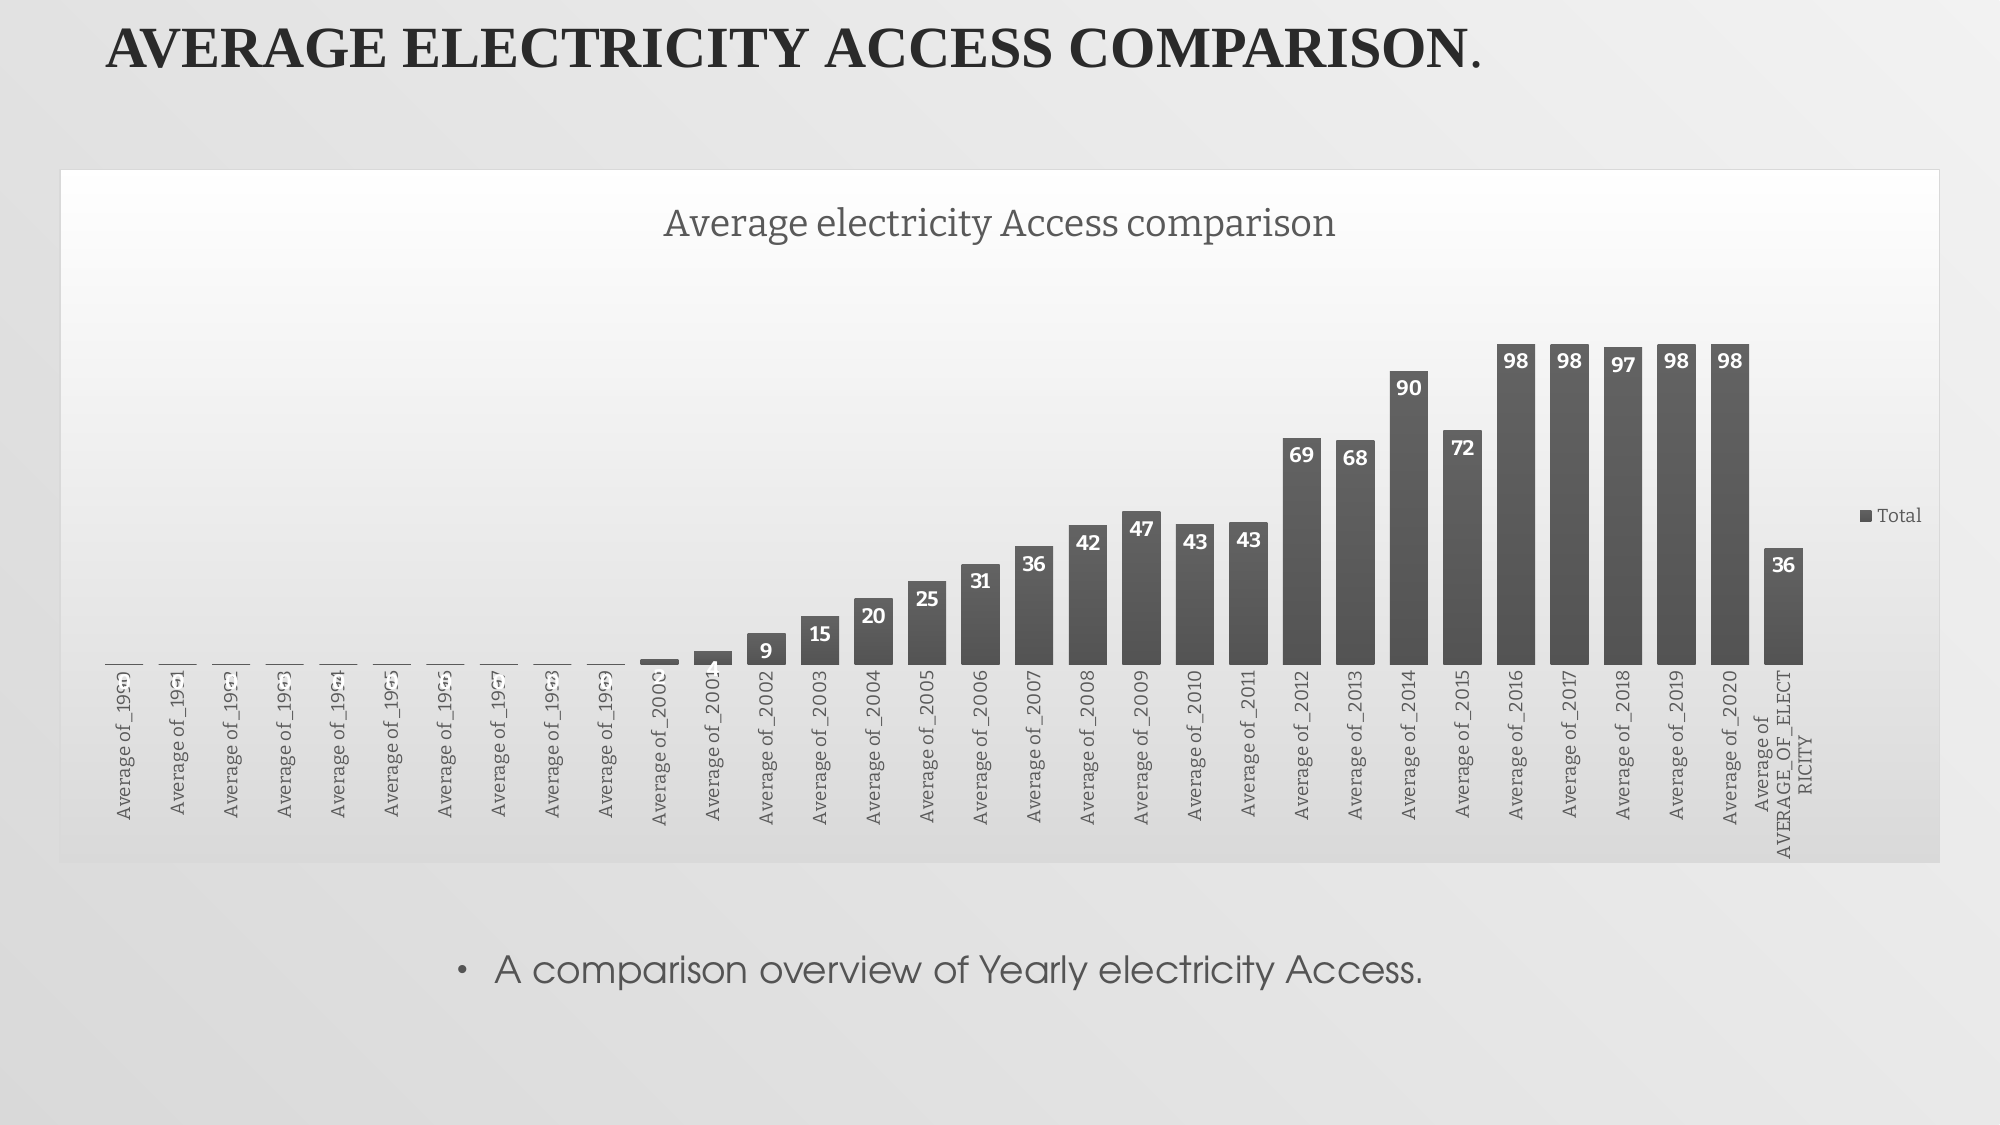

# Average Electricity Access Comparison.

### Chart: Average electricity Access comparison

| Category | Total |
|---|---|
| Average of _1990 | 0.0 |
| Average of _1991 | 0.0 |
| Average of _1992 | 0.0 |
| Average of _1993 | 0.0 |
| Average of _1994 | 0.0 |
| Average of _1995 | 0.0 |
| Average of _1996 | 0.0 |
| Average of _1997 | 0.0 |
| Average of _1998 | 0.0 |
| Average of _1999 | 0.0 |
| Average of _2000 | 1.61359095573425 |
| Average of _2001 | 4.07457399368286 |
| Average of _2002 | 9.40915775299072 |
| Average of _2003 | 14.7385063171387 |
| Average of _2004 | 20.0649681091309 |
| Average of _2005 | 25.3908939361572 |
| Average of _2006 | 30.7186908721924 |
| Average of _2007 | 36.0510101318359 |
| Average of _2008 | 42.4000015258789 |
| Average of _2009 | 46.7400512695313 |
| Average of _2010 | 42.7000007629395 |
| Average of _2011 | 43.2220191955566 |
| Average of _2012 | 69.0999984741211 |
| Average of _2013 | 68.2906494140625 |
| Average of _2014 | 89.5 |
| Average of _2015 | 71.5 |
| Average of _2016 | 97.6999969482422 |
| Average of _2017 | 97.6999969482422 |
| Average of _2018 | 96.6161346435547 |
| Average of _2019 | 97.6999969482422 |
| Average of _2020 | 97.6999969482422 |
| Average of AVERAGE_OF_ELECTRICITY | 35.58 |
A comparison overview of Yearly electricity Access.